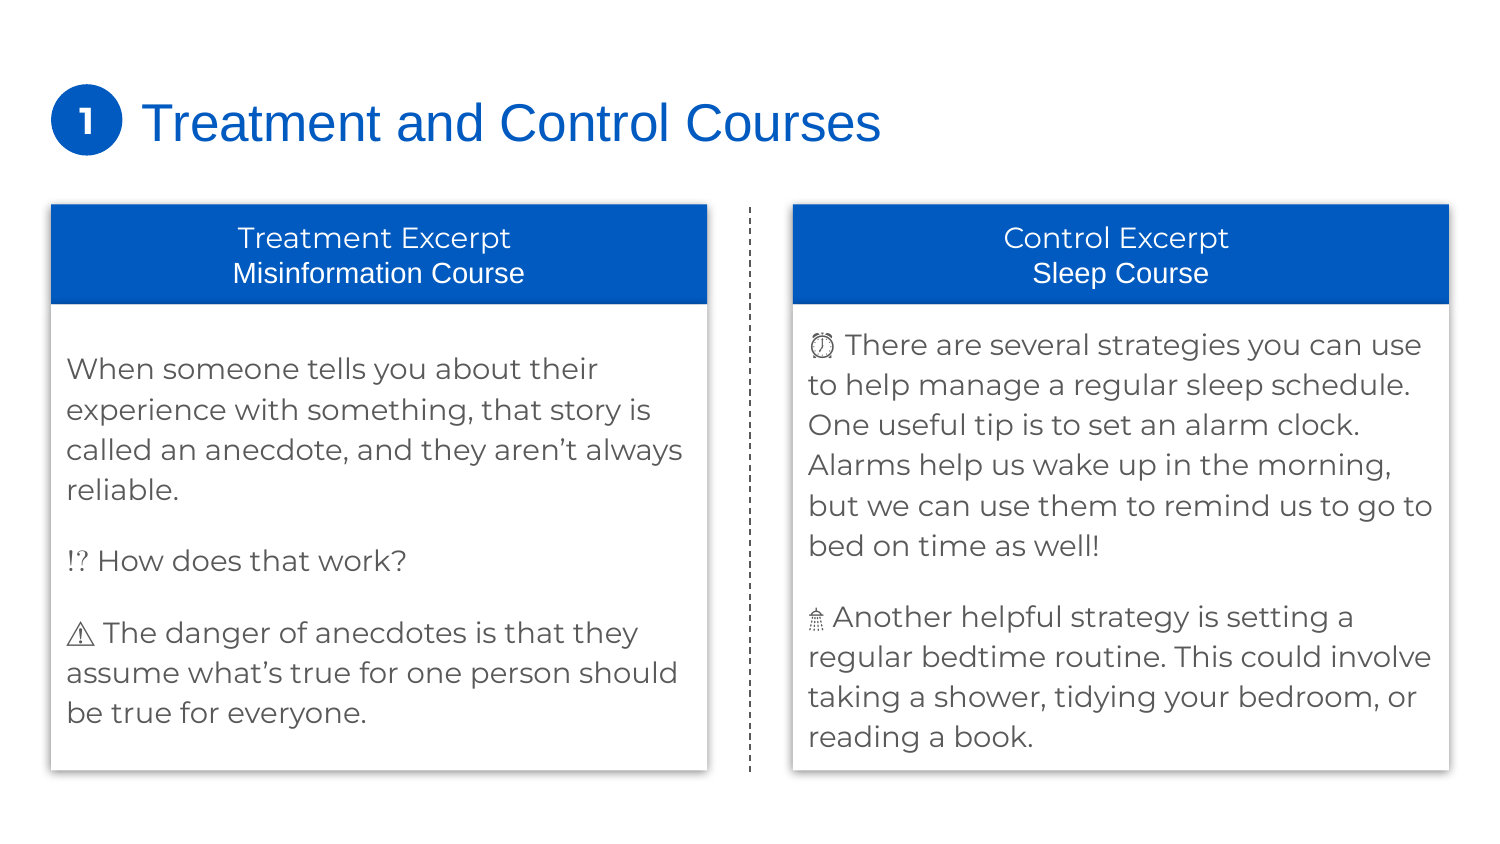

# Treatment and Control Courses
1
Treatment Excerpt
Misinformation Course
Control Excerpt
Sleep Course
When someone tells you about their experience with something, that story is called an anecdote, and they aren’t always reliable.
⁉️ How does that work?
⚠️ The danger of anecdotes is that they assume what’s true for one person should be true for everyone.
⏰ There are several strategies you can use to help manage a regular sleep schedule. One useful tip is to set an alarm clock. Alarms help us wake up in the morning, but we can use them to remind us to go to bed on time as well!
🚿 Another helpful strategy is setting a regular bedtime routine. This could involve taking a shower, tidying your bedroom, or reading a book.